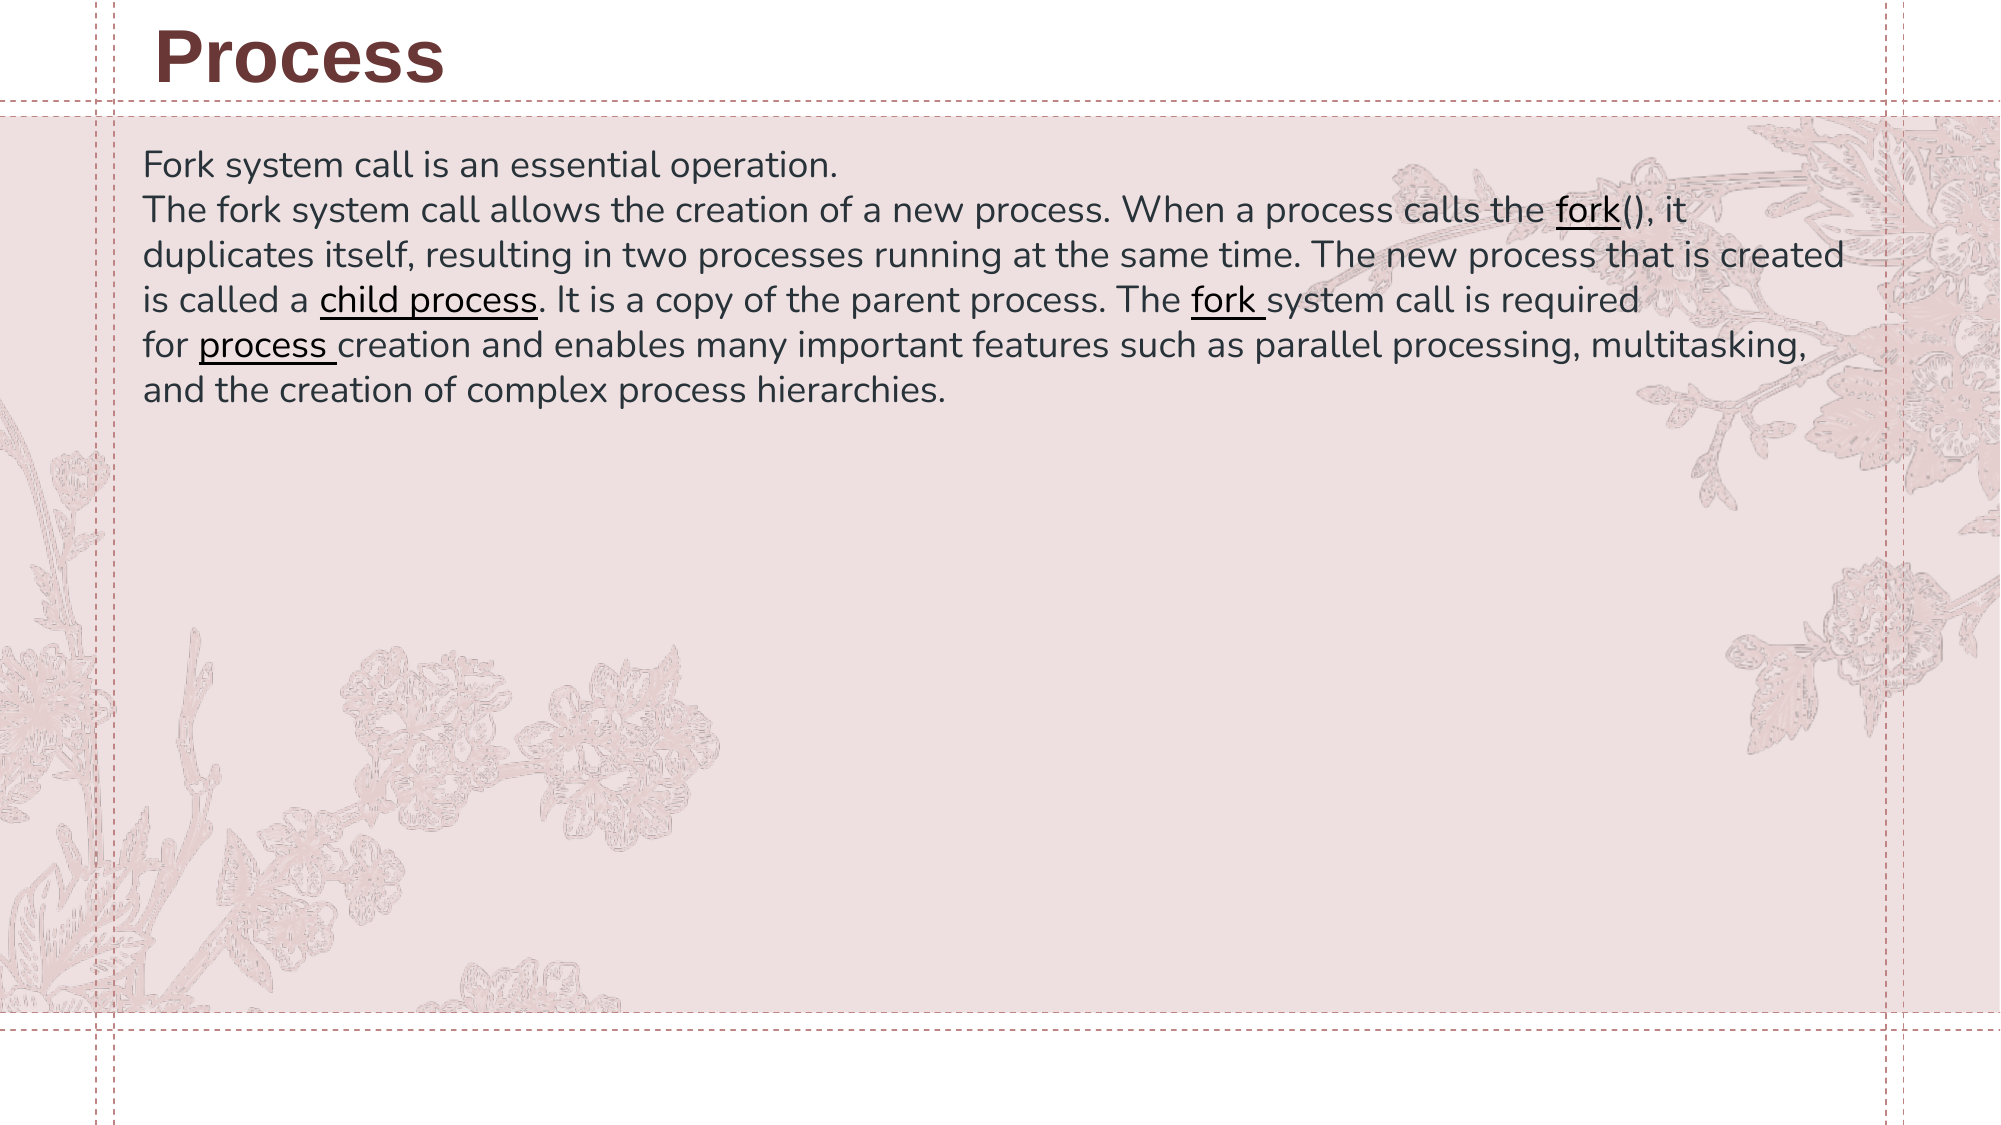

Process
Fork system call is an essential operation.
The fork system call allows the creation of a new process. When a process calls the fork(), it duplicates itself, resulting in two processes running at the same time. The new process that is created is called a child process. It is a copy of the parent process. The fork system call is required for process creation and enables many important features such as parallel processing, multitasking, and the creation of complex process hierarchies.